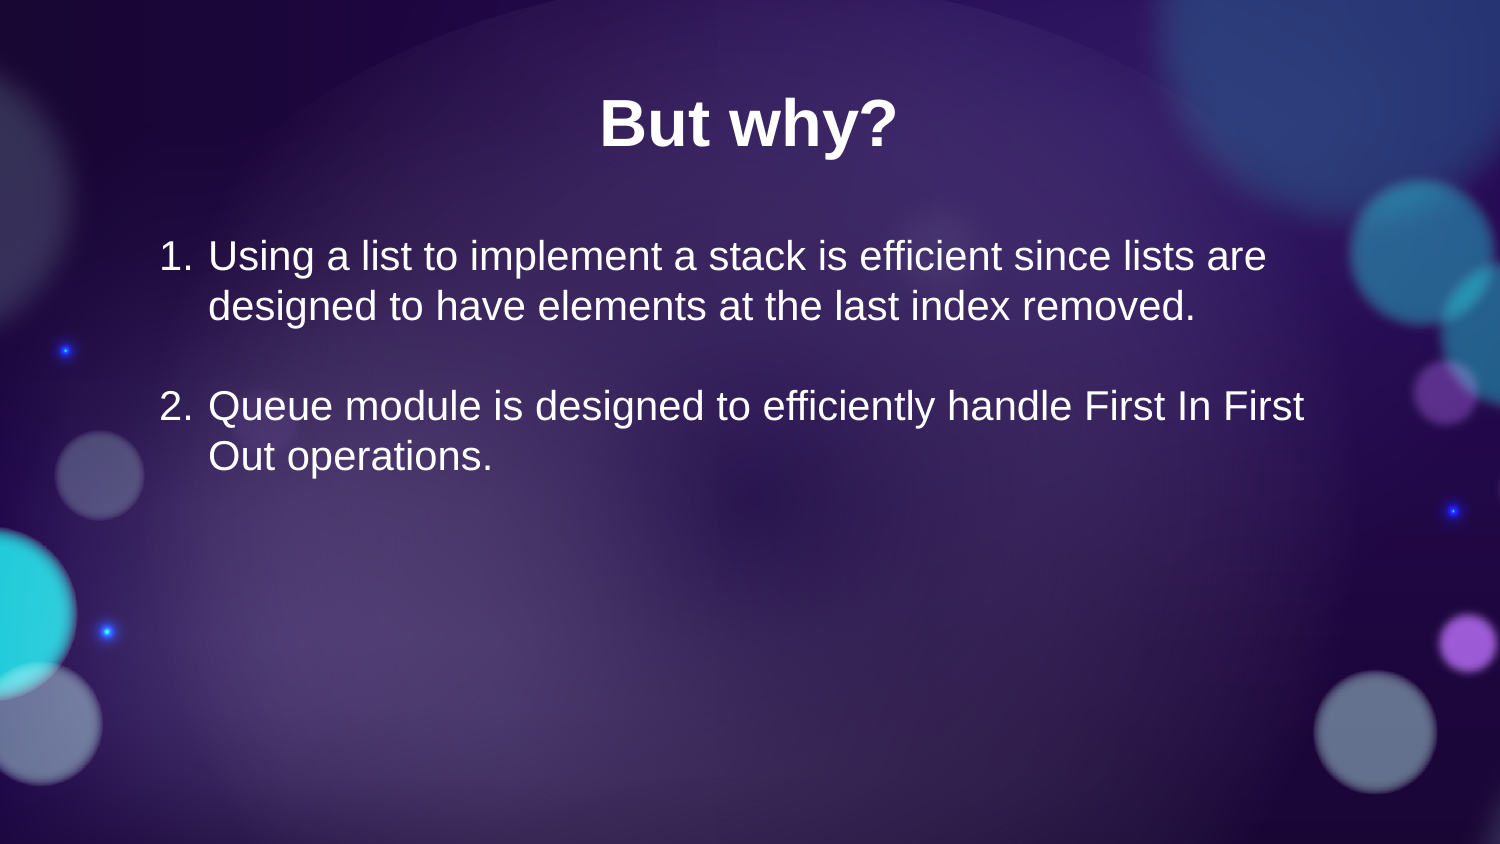

# But why?
Using a list to implement a stack is efficient since lists are designed to have elements at the last index removed.
Queue module is designed to efficiently handle First In First Out operations.